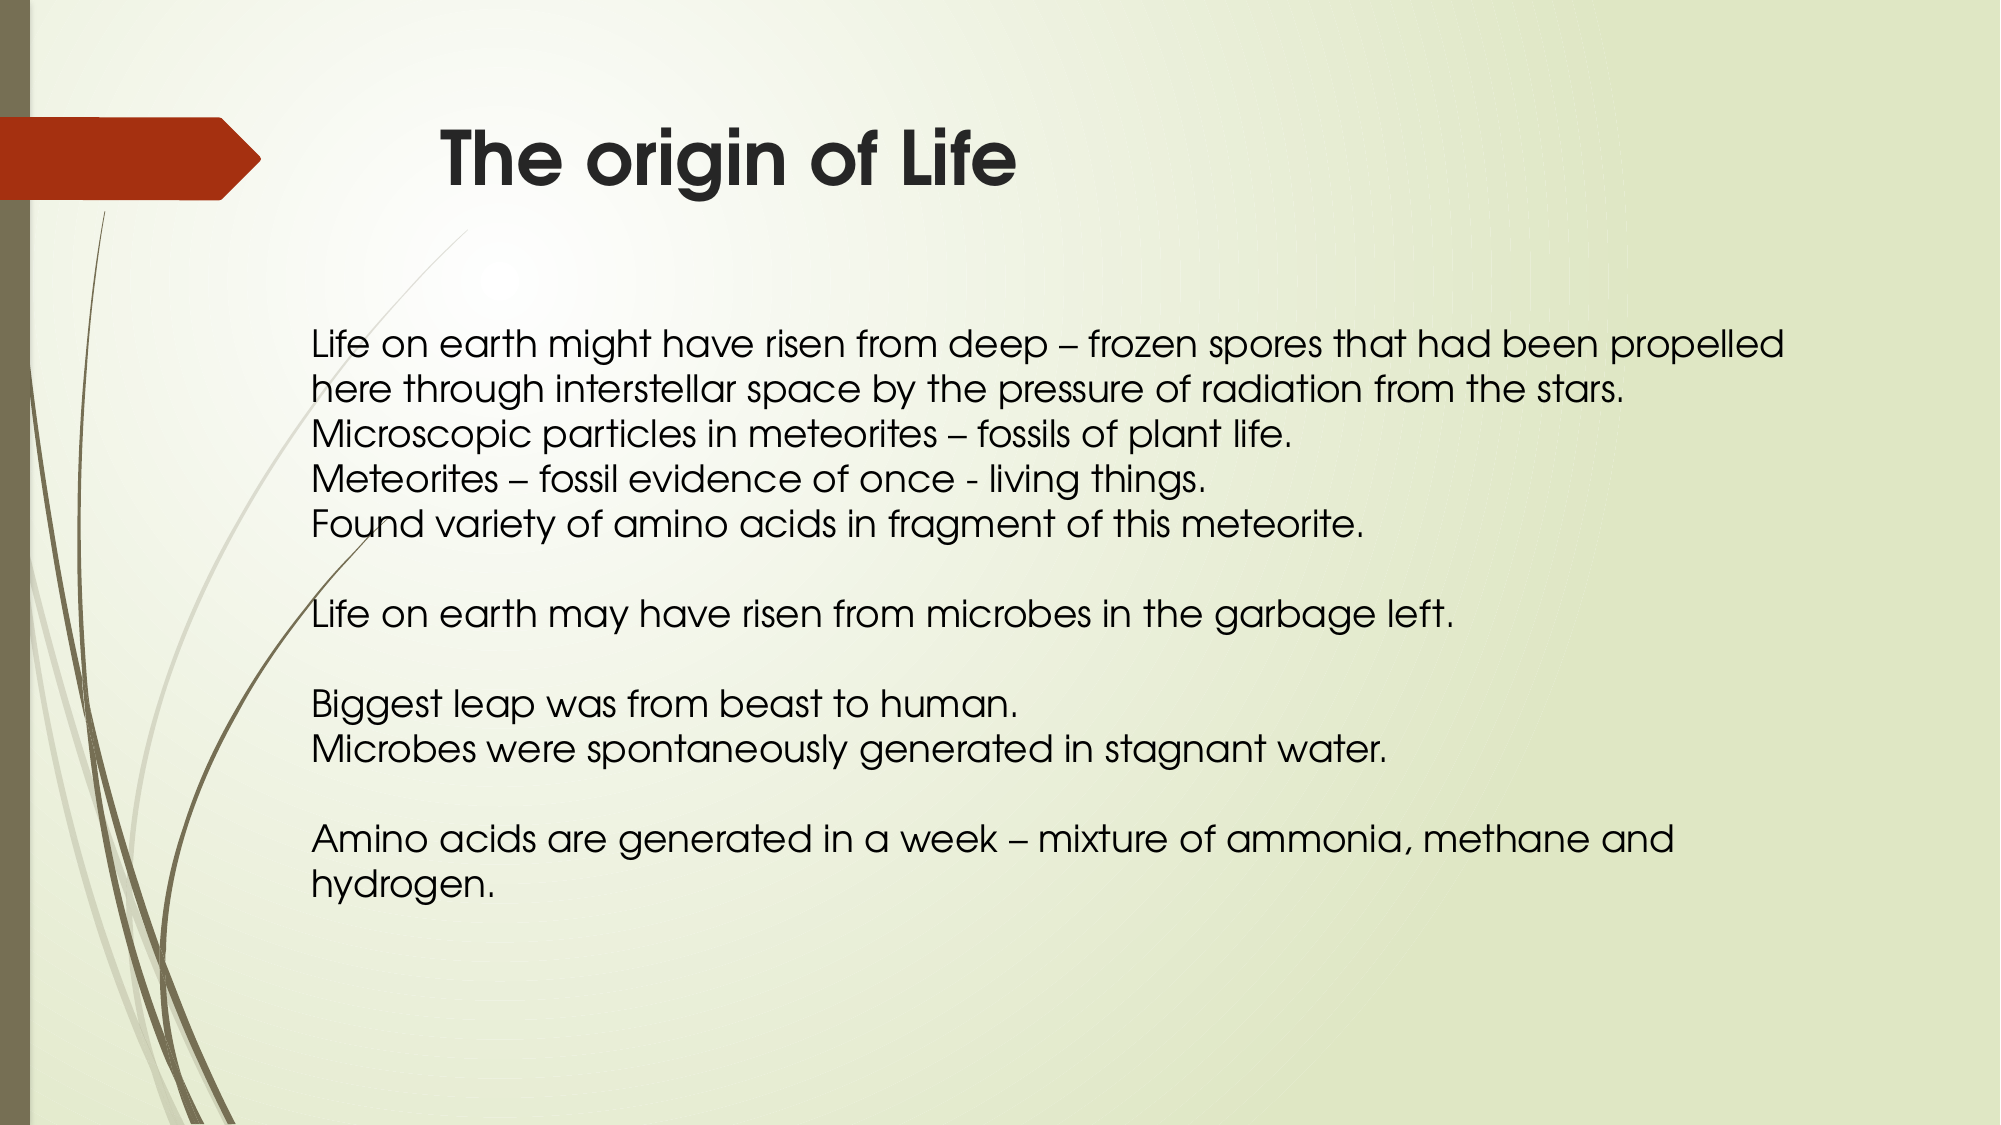

# The origin of Life
Life on earth might have risen from deep – frozen spores that had been propelled here through interstellar space by the pressure of radiation from the stars.
Microscopic particles in meteorites – fossils of plant life.
Meteorites – fossil evidence of once - living things.
Found variety of amino acids in fragment of this meteorite.

Life on earth may have risen from microbes in the garbage left.

Biggest leap was from beast to human.
Microbes were spontaneously generated in stagnant water.

Amino acids are generated in a week – mixture of ammonia, methane and hydrogen.